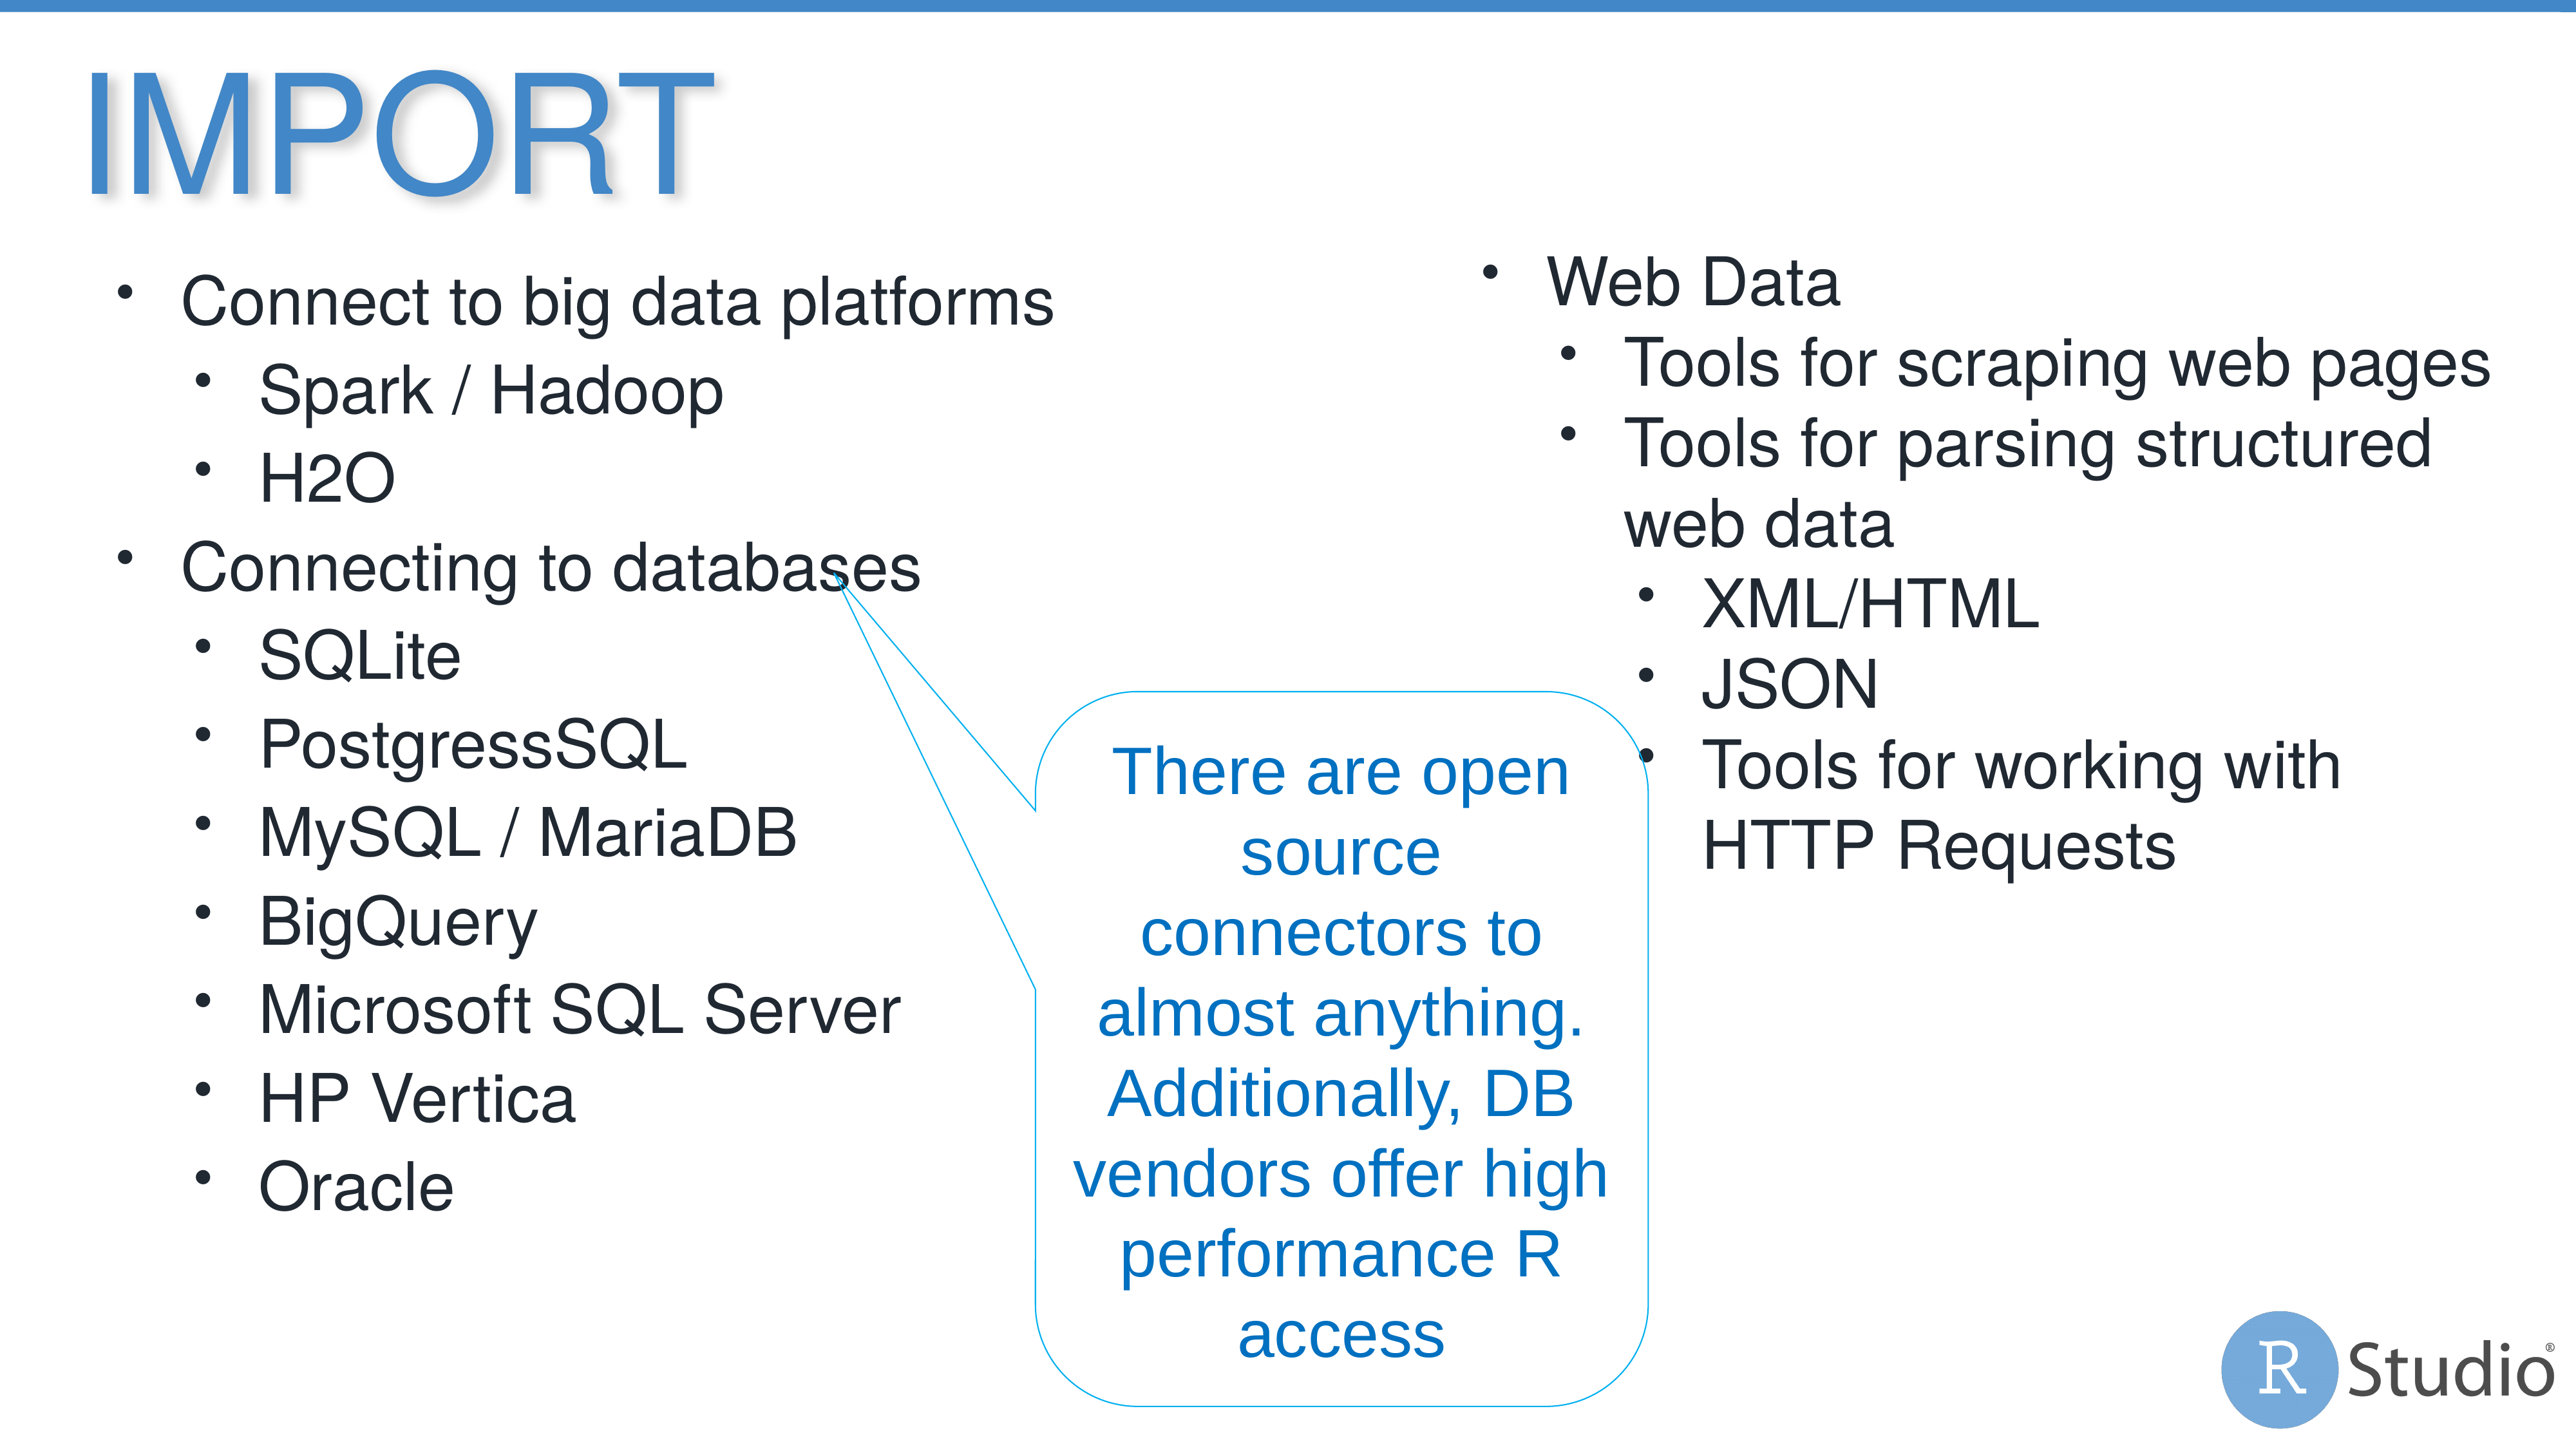

# Import
Web Data
Tools for scraping web pages
Tools for parsing structured web data
XML/HTML
JSON
Tools for working with HTTP Requests

Connect to big data platforms
Spark / Hadoop
H2O
Connecting to databases
SQLite
PostgressSQL
MySQL / MariaDB
BigQuery
Microsoft SQL Server
HP Vertica
Oracle

There are open source connectors to almost anything.
Additionally, DB vendors offer high performance R access